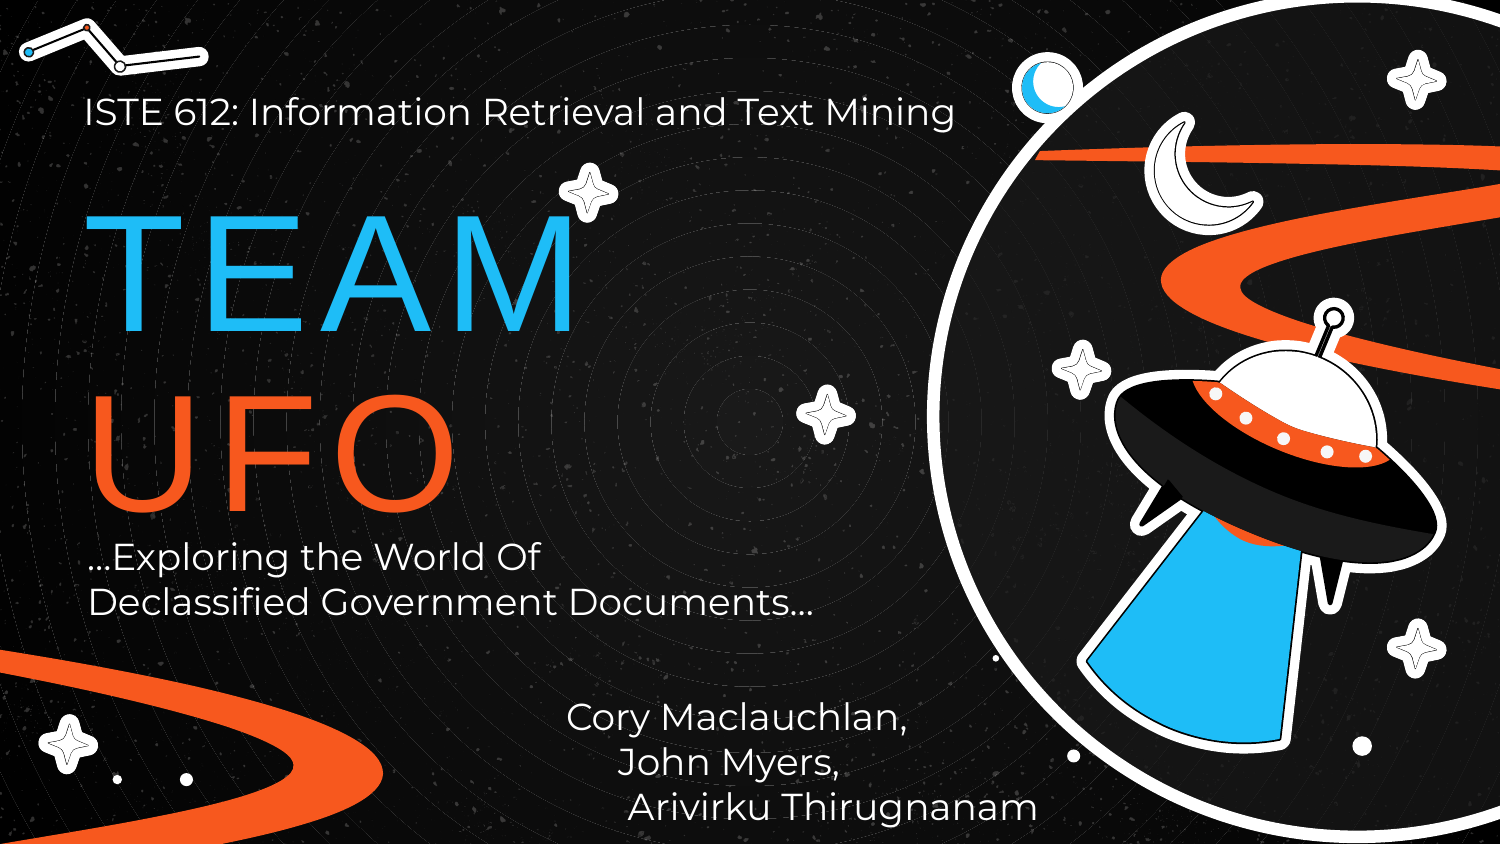

ISTE 612: Information Retrieval and Text Mining
# TEAM UFO

…Exploring the World Of
Declassified Government Documents…

Cory Maclauchlan,
John Myers,
 Arivirku Thirugnanam